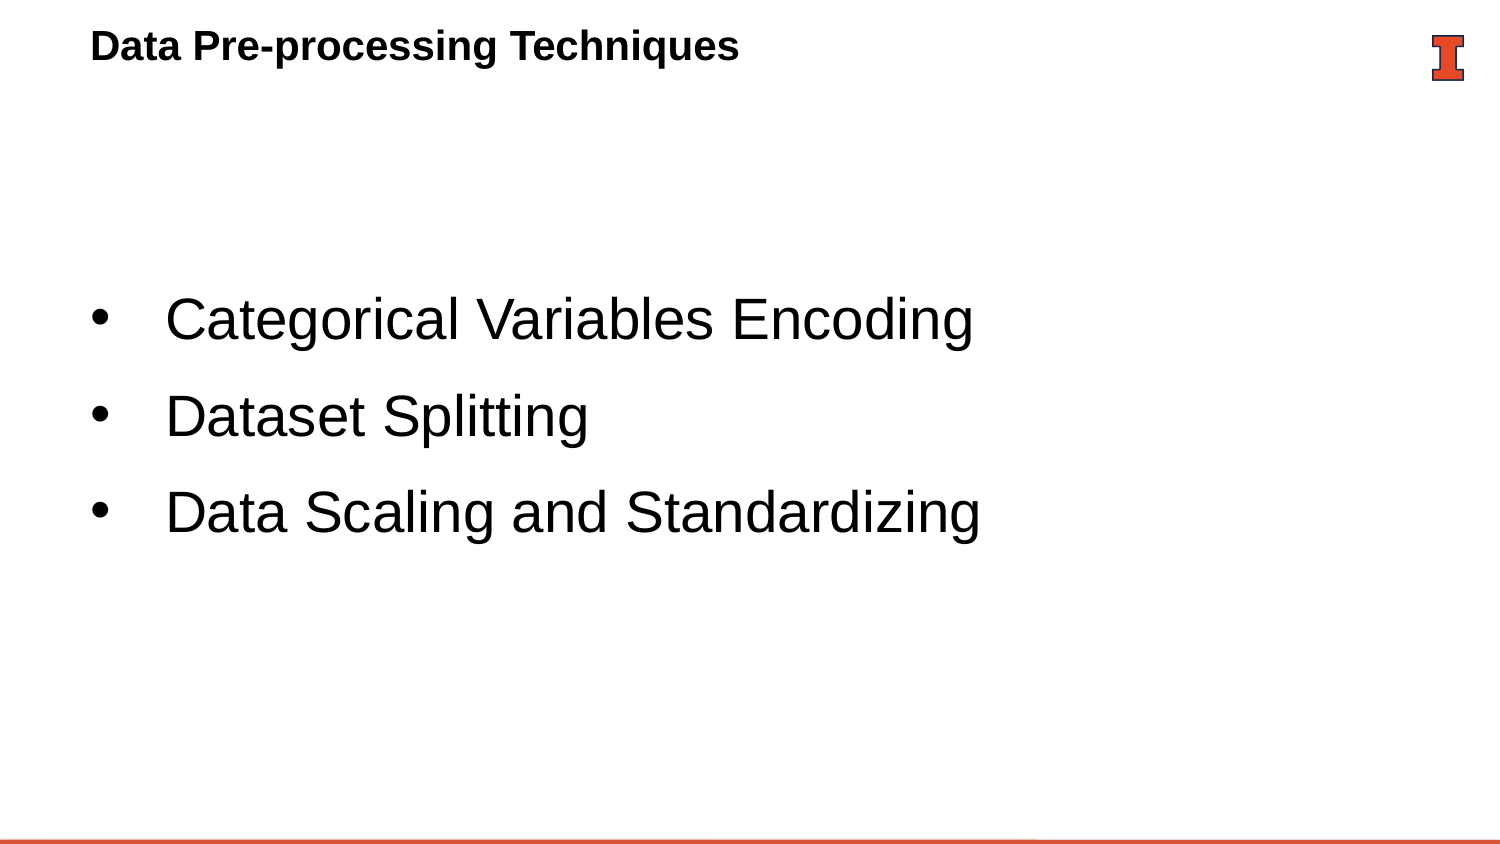

# Data Pre-processing Techniques
Categorical Variables Encoding
Dataset Splitting
Data Scaling and Standardizing